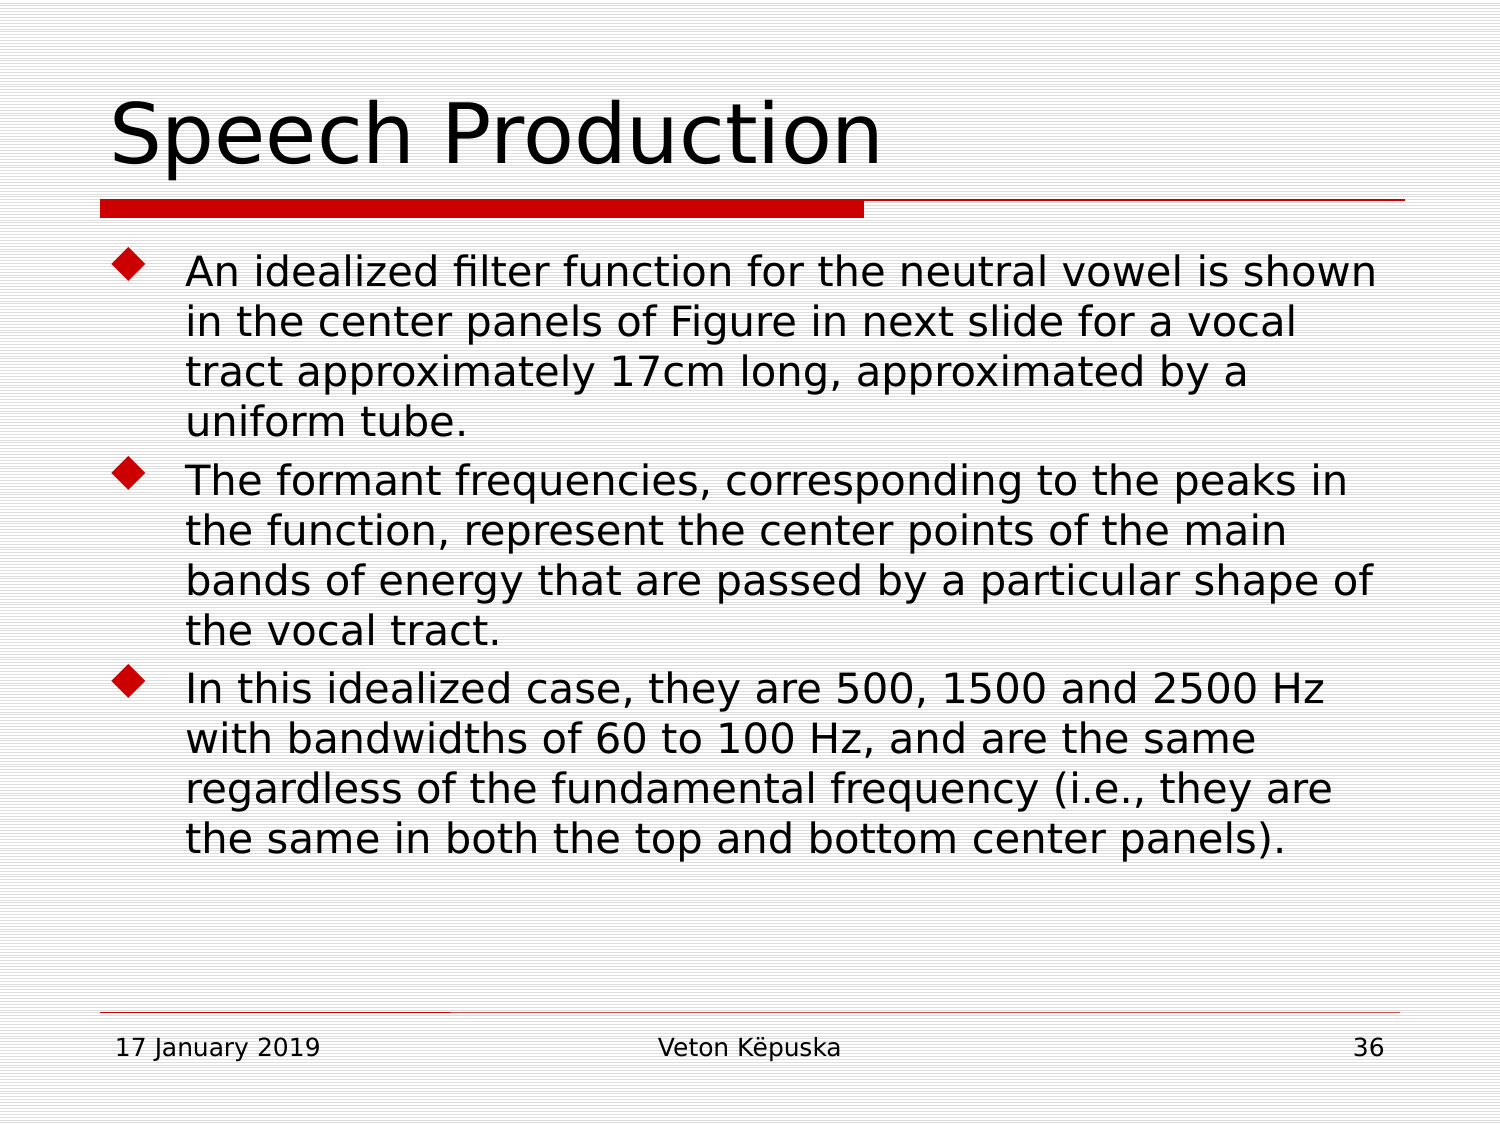

# Speech Production
An idealized filter function for the neutral vowel is shown in the center panels of Figure in next slide for a vocal tract approximately 17cm long, approximated by a uniform tube.
The formant frequencies, corresponding to the peaks in the function, represent the center points of the main bands of energy that are passed by a particular shape of the vocal tract.
In this idealized case, they are 500, 1500 and 2500 Hz with bandwidths of 60 to 100 Hz, and are the same regardless of the fundamental frequency (i.e., they are the same in both the top and bottom center panels).

17 January 2019
Veton Këpuska
36